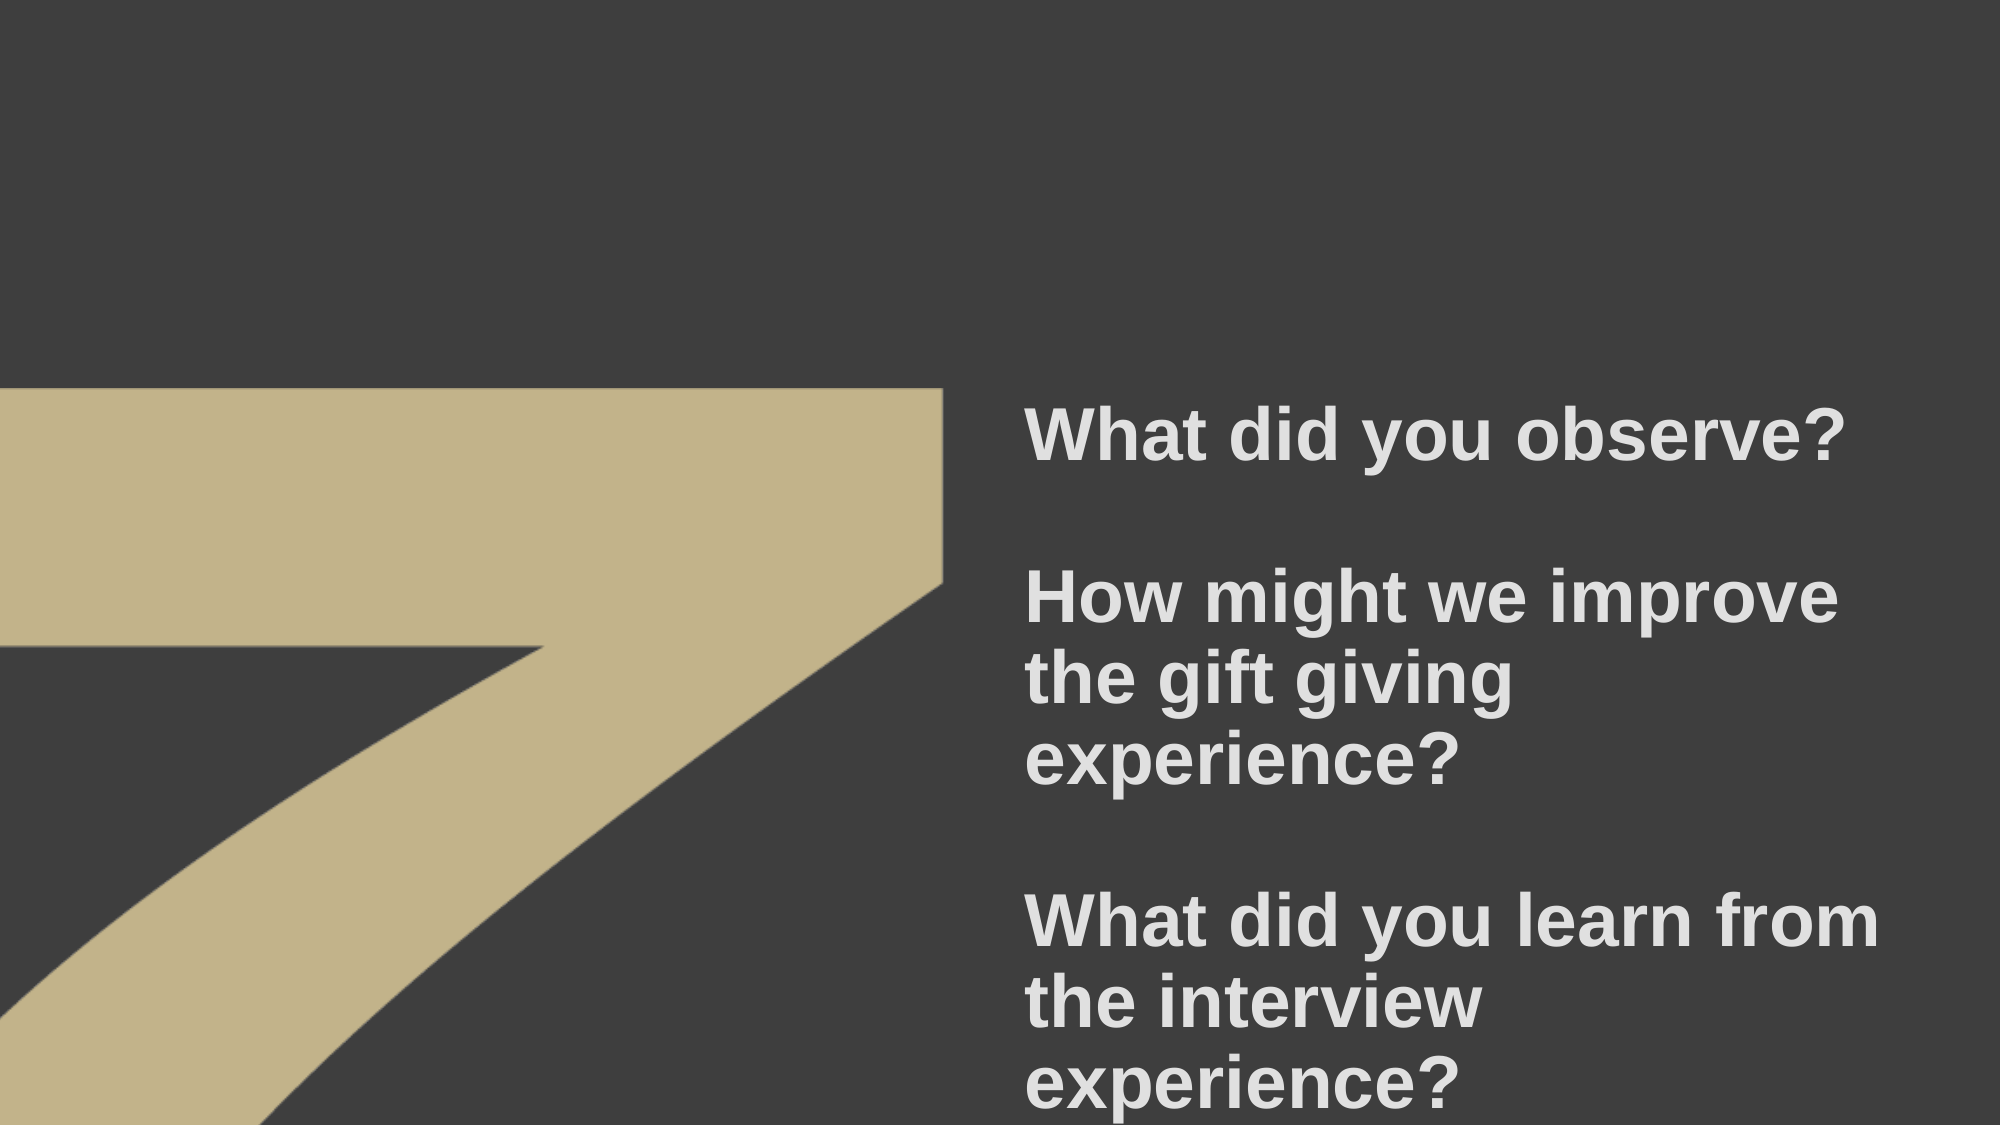

What did you observe?

How might we improve the gift giving experience?

What did you learn from the interview experience?